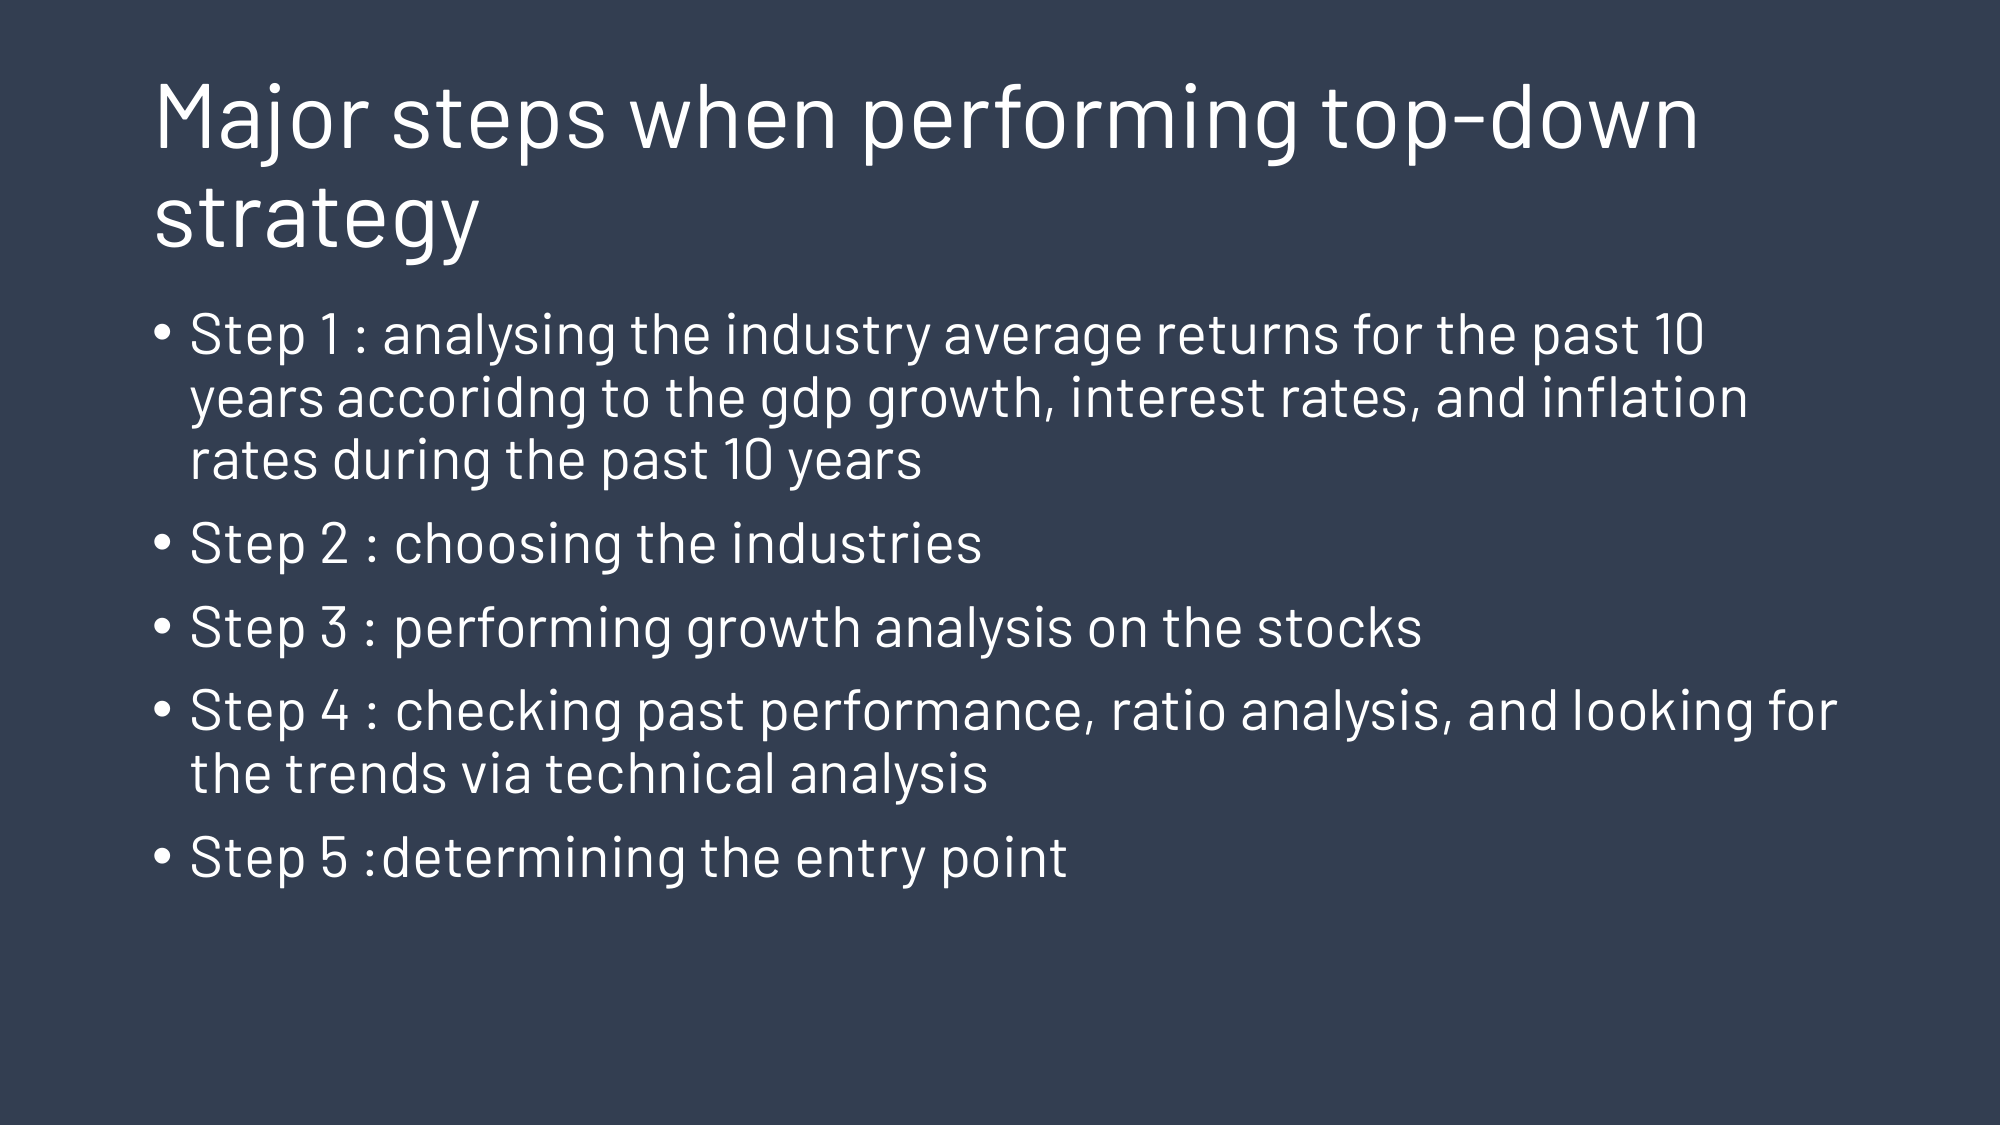

# Major steps when performing top-down strategy
Step 1 : analysing the industry average returns for the past 10 years accoridng to the gdp growth, interest rates, and inflation rates during the past 10 years
Step 2 : choosing the industries
Step 3 : performing growth analysis on the stocks
Step 4 : checking past performance, ratio analysis, and looking for the trends via technical analysis
Step 5 :determining the entry point